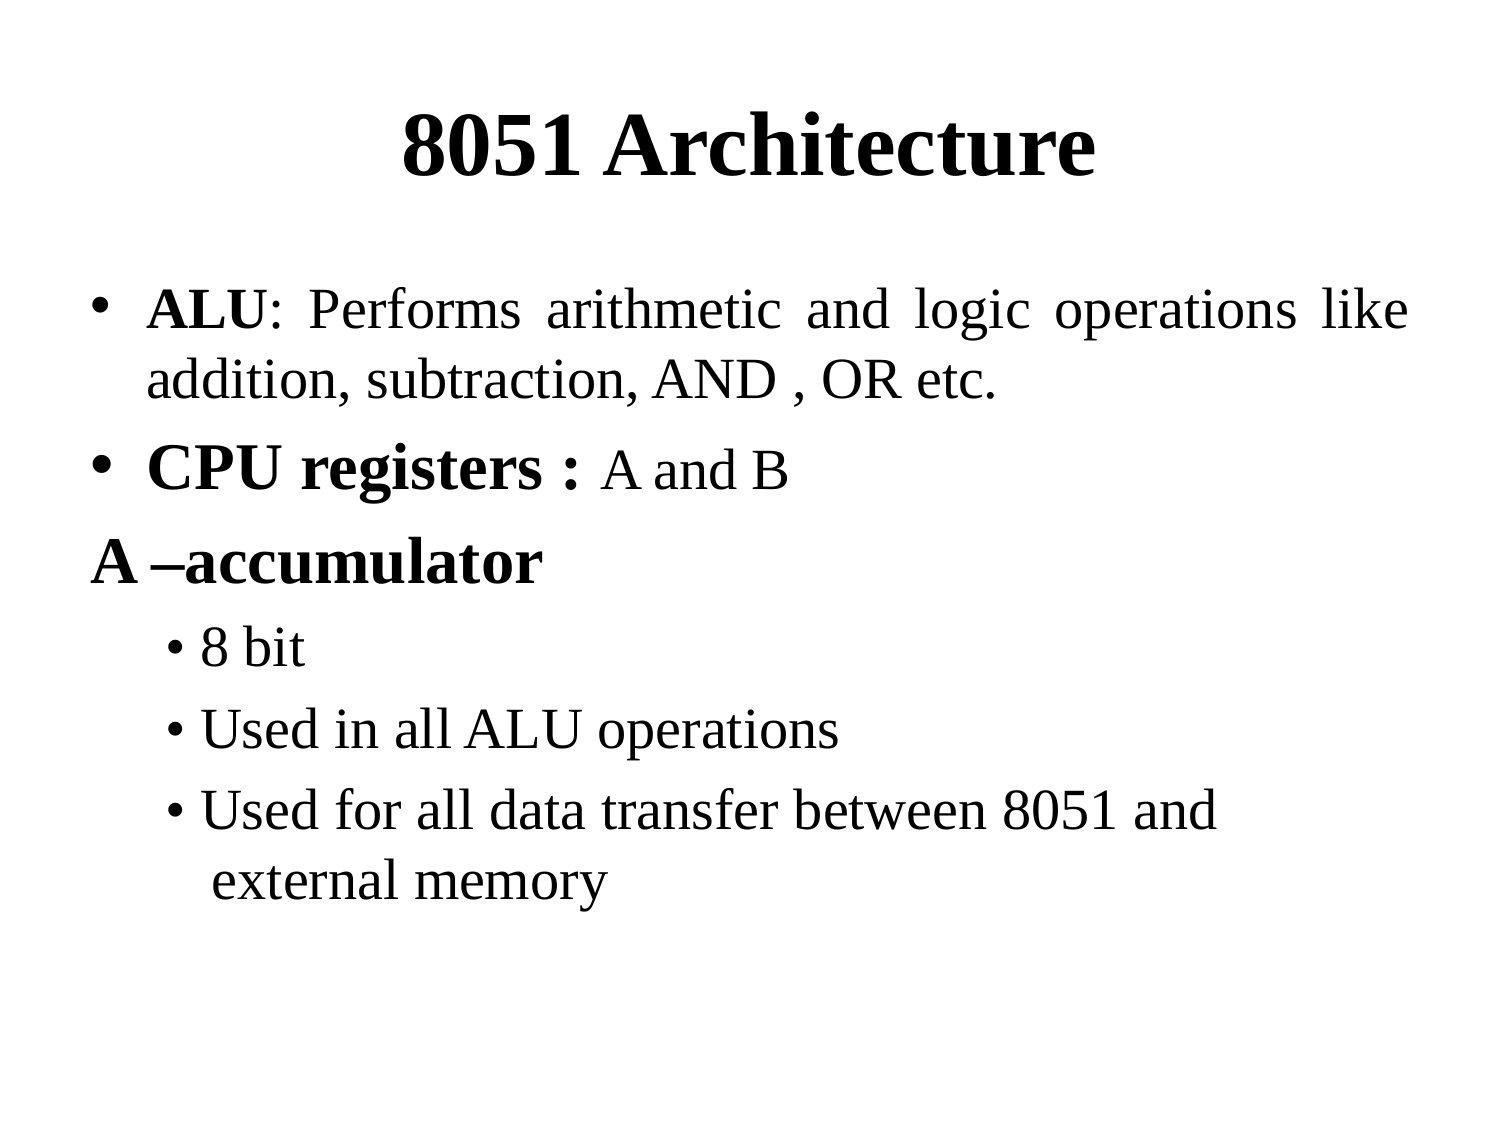

# 8051 Architecture
ALU: Performs arithmetic and logic operations like addition, subtraction, AND , OR etc.
CPU registers : A and B
A –accumulator
• 8 bit
• Used in all ALU operations
• Used for all data transfer between 8051 and external memory